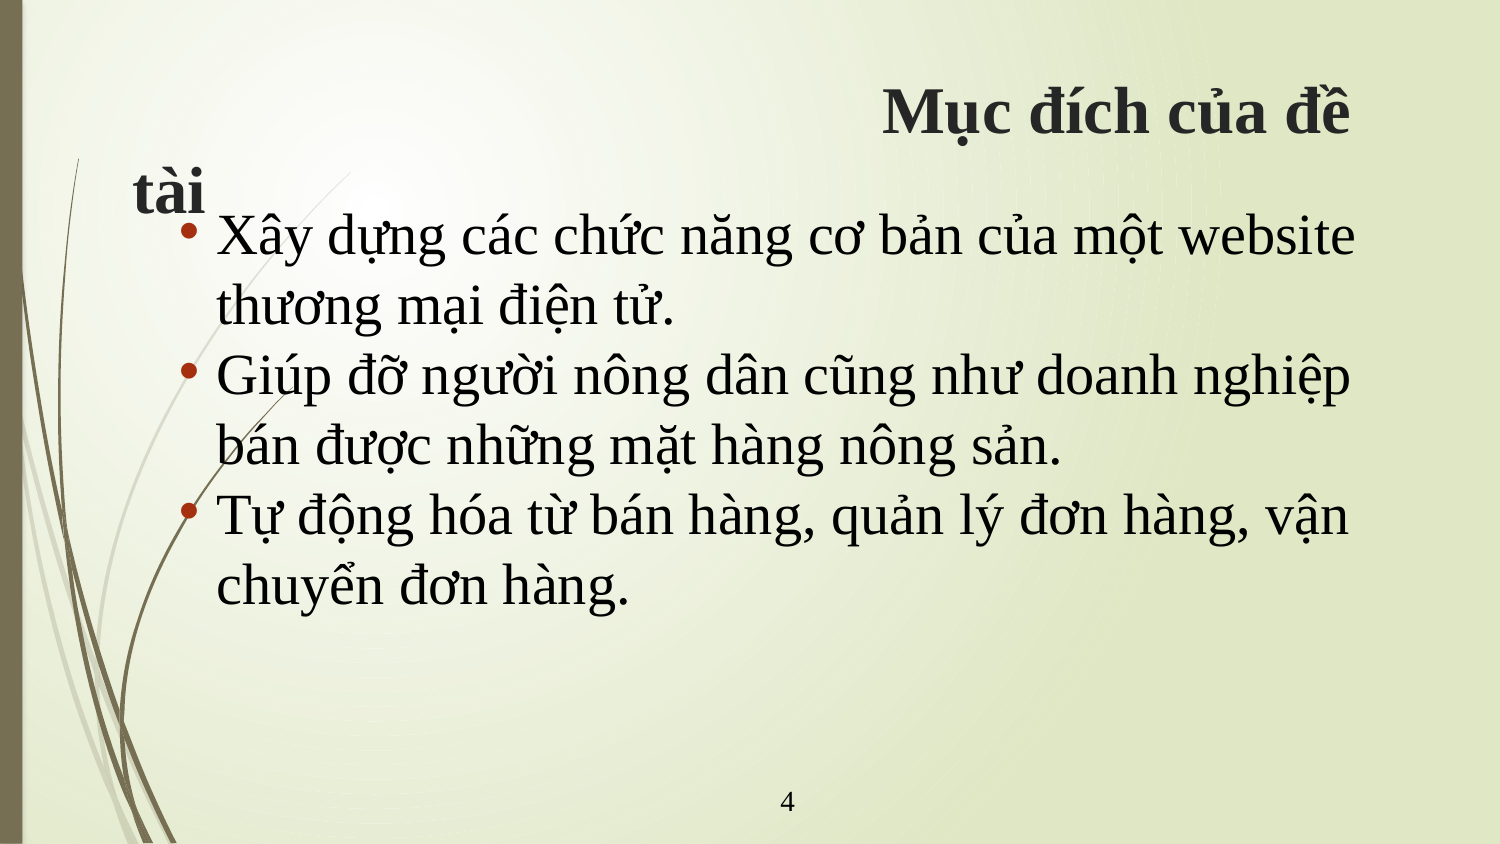

# Mục đích của đề tài
Xây dựng các chức năng cơ bản của một website thương mại điện tử.
Giúp đỡ người nông dân cũng như doanh nghiệp bán được những mặt hàng nông sản.
Tự động hóa từ bán hàng, quản lý đơn hàng, vận chuyển đơn hàng.
4